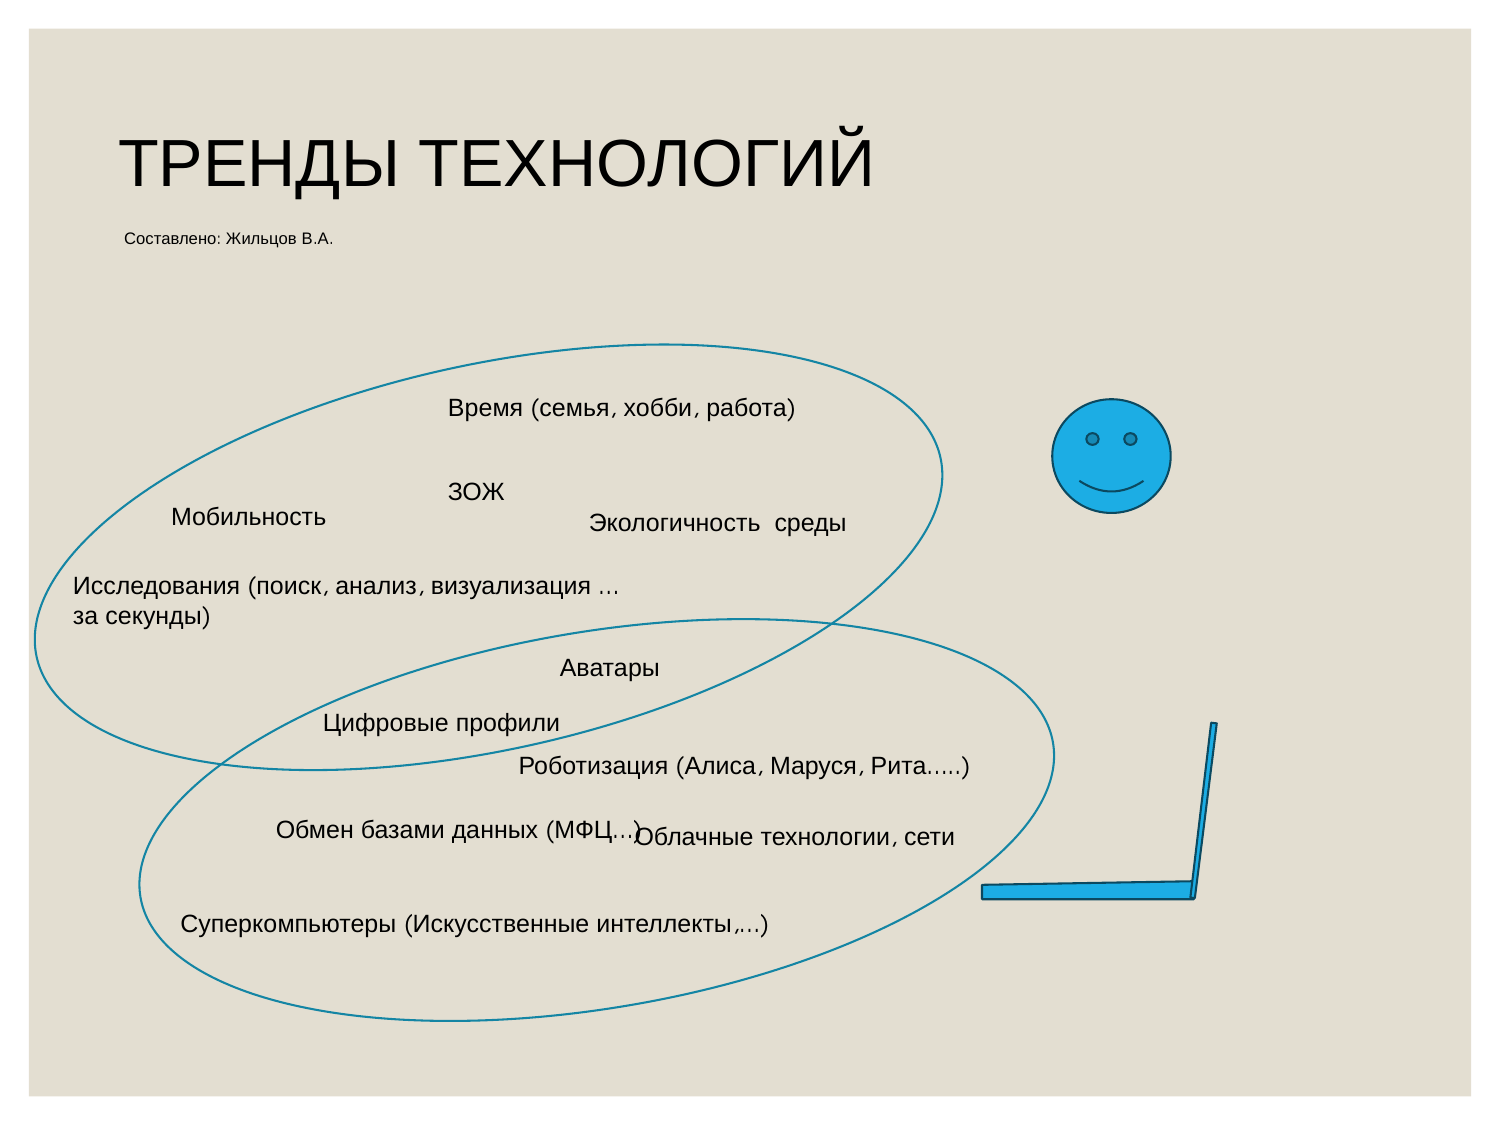

# ТРЕНДЫ ТЕХНОЛОГИЙ
Составлено: Жильцов В.А.

Время (семья, хобби, работа)

ЗОЖ
Мобильность
Экологичность  среды
Исследования (поиск, анализ, визуализация …
за секунды)

Аватары
Цифровые профили
Роботизация (Алиса, Маруся, Рита…..)
Обмен базами данных (МФЦ…)

Облачные технологии, сети

Суперкомпьютеры (Искусственные интеллекты,…)